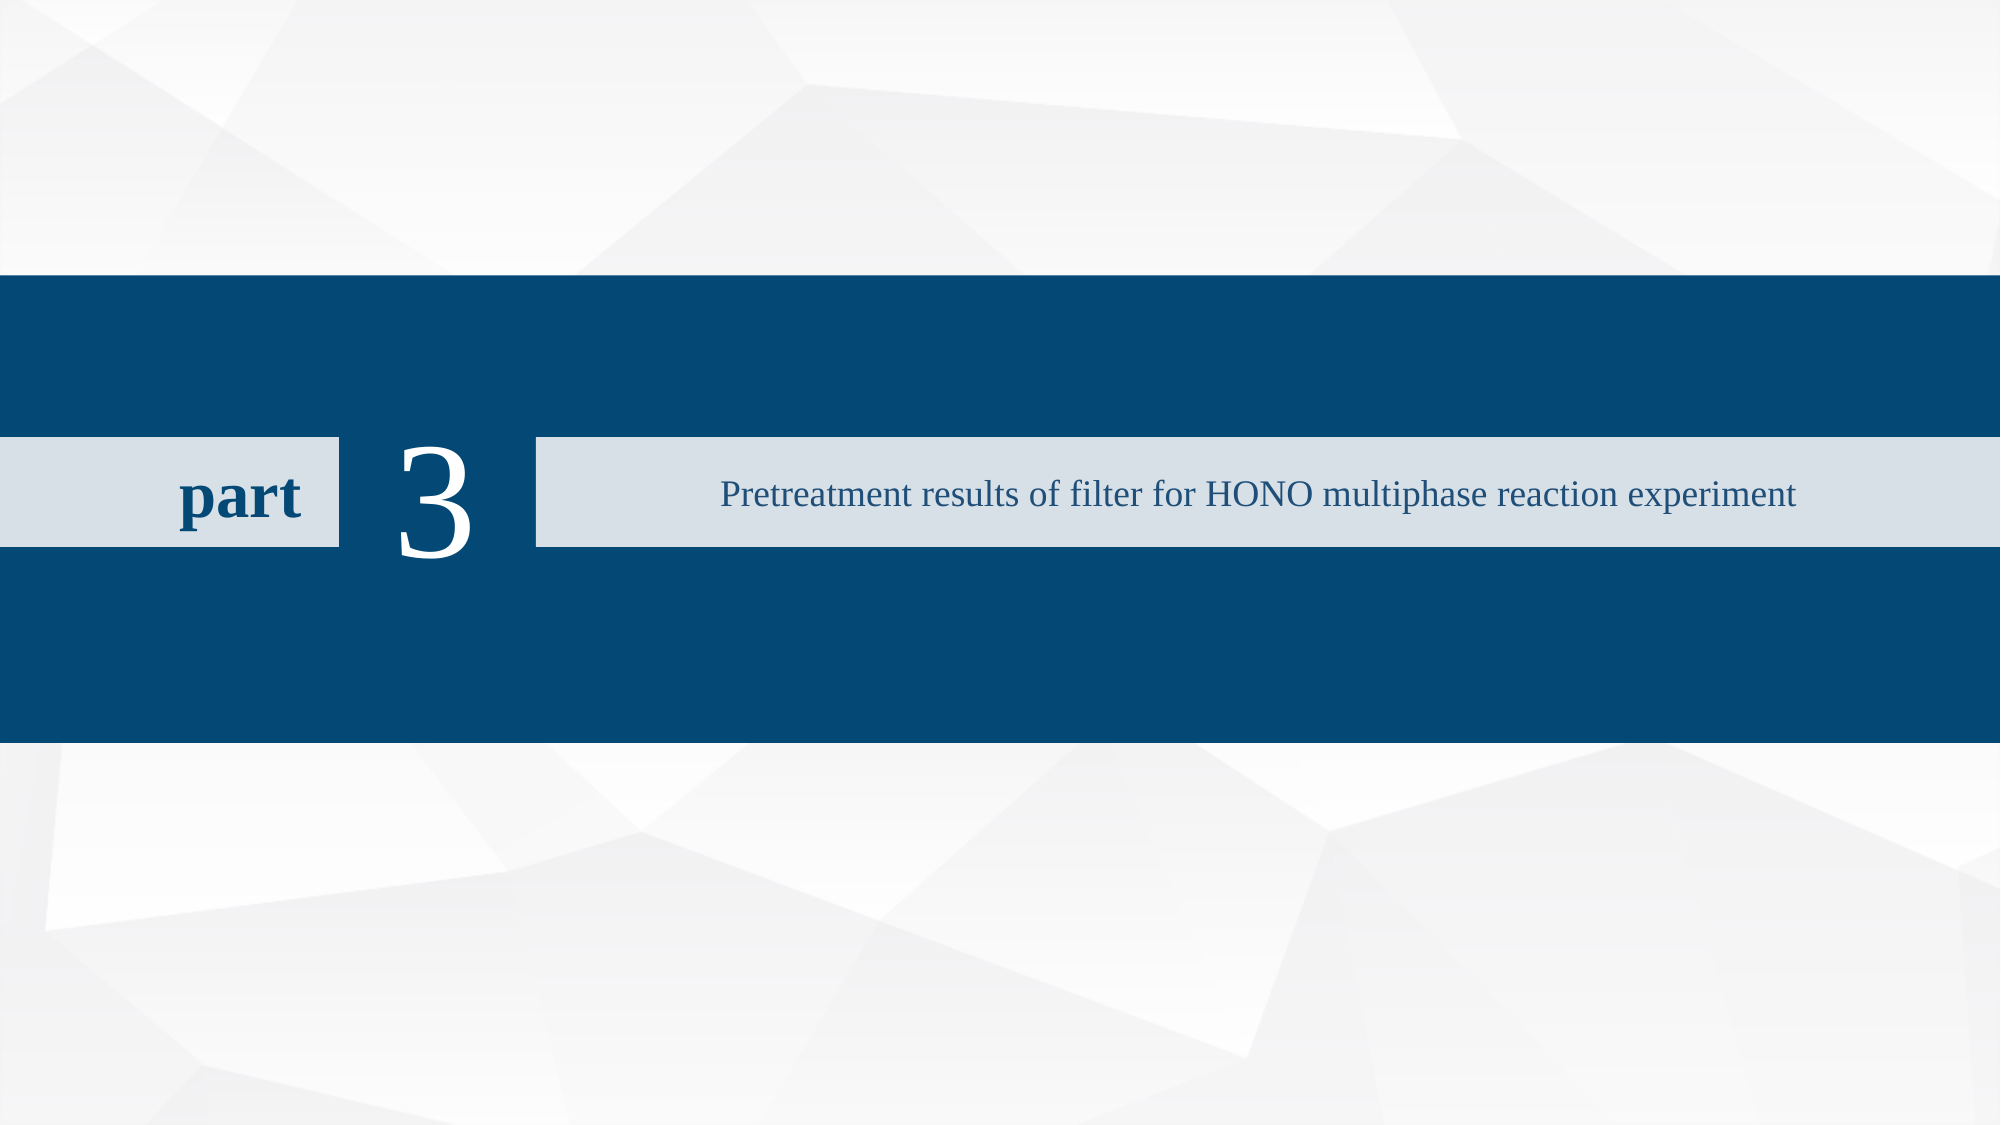

3

part
Pretreatment results of filter for HONO multiphase reaction experiment